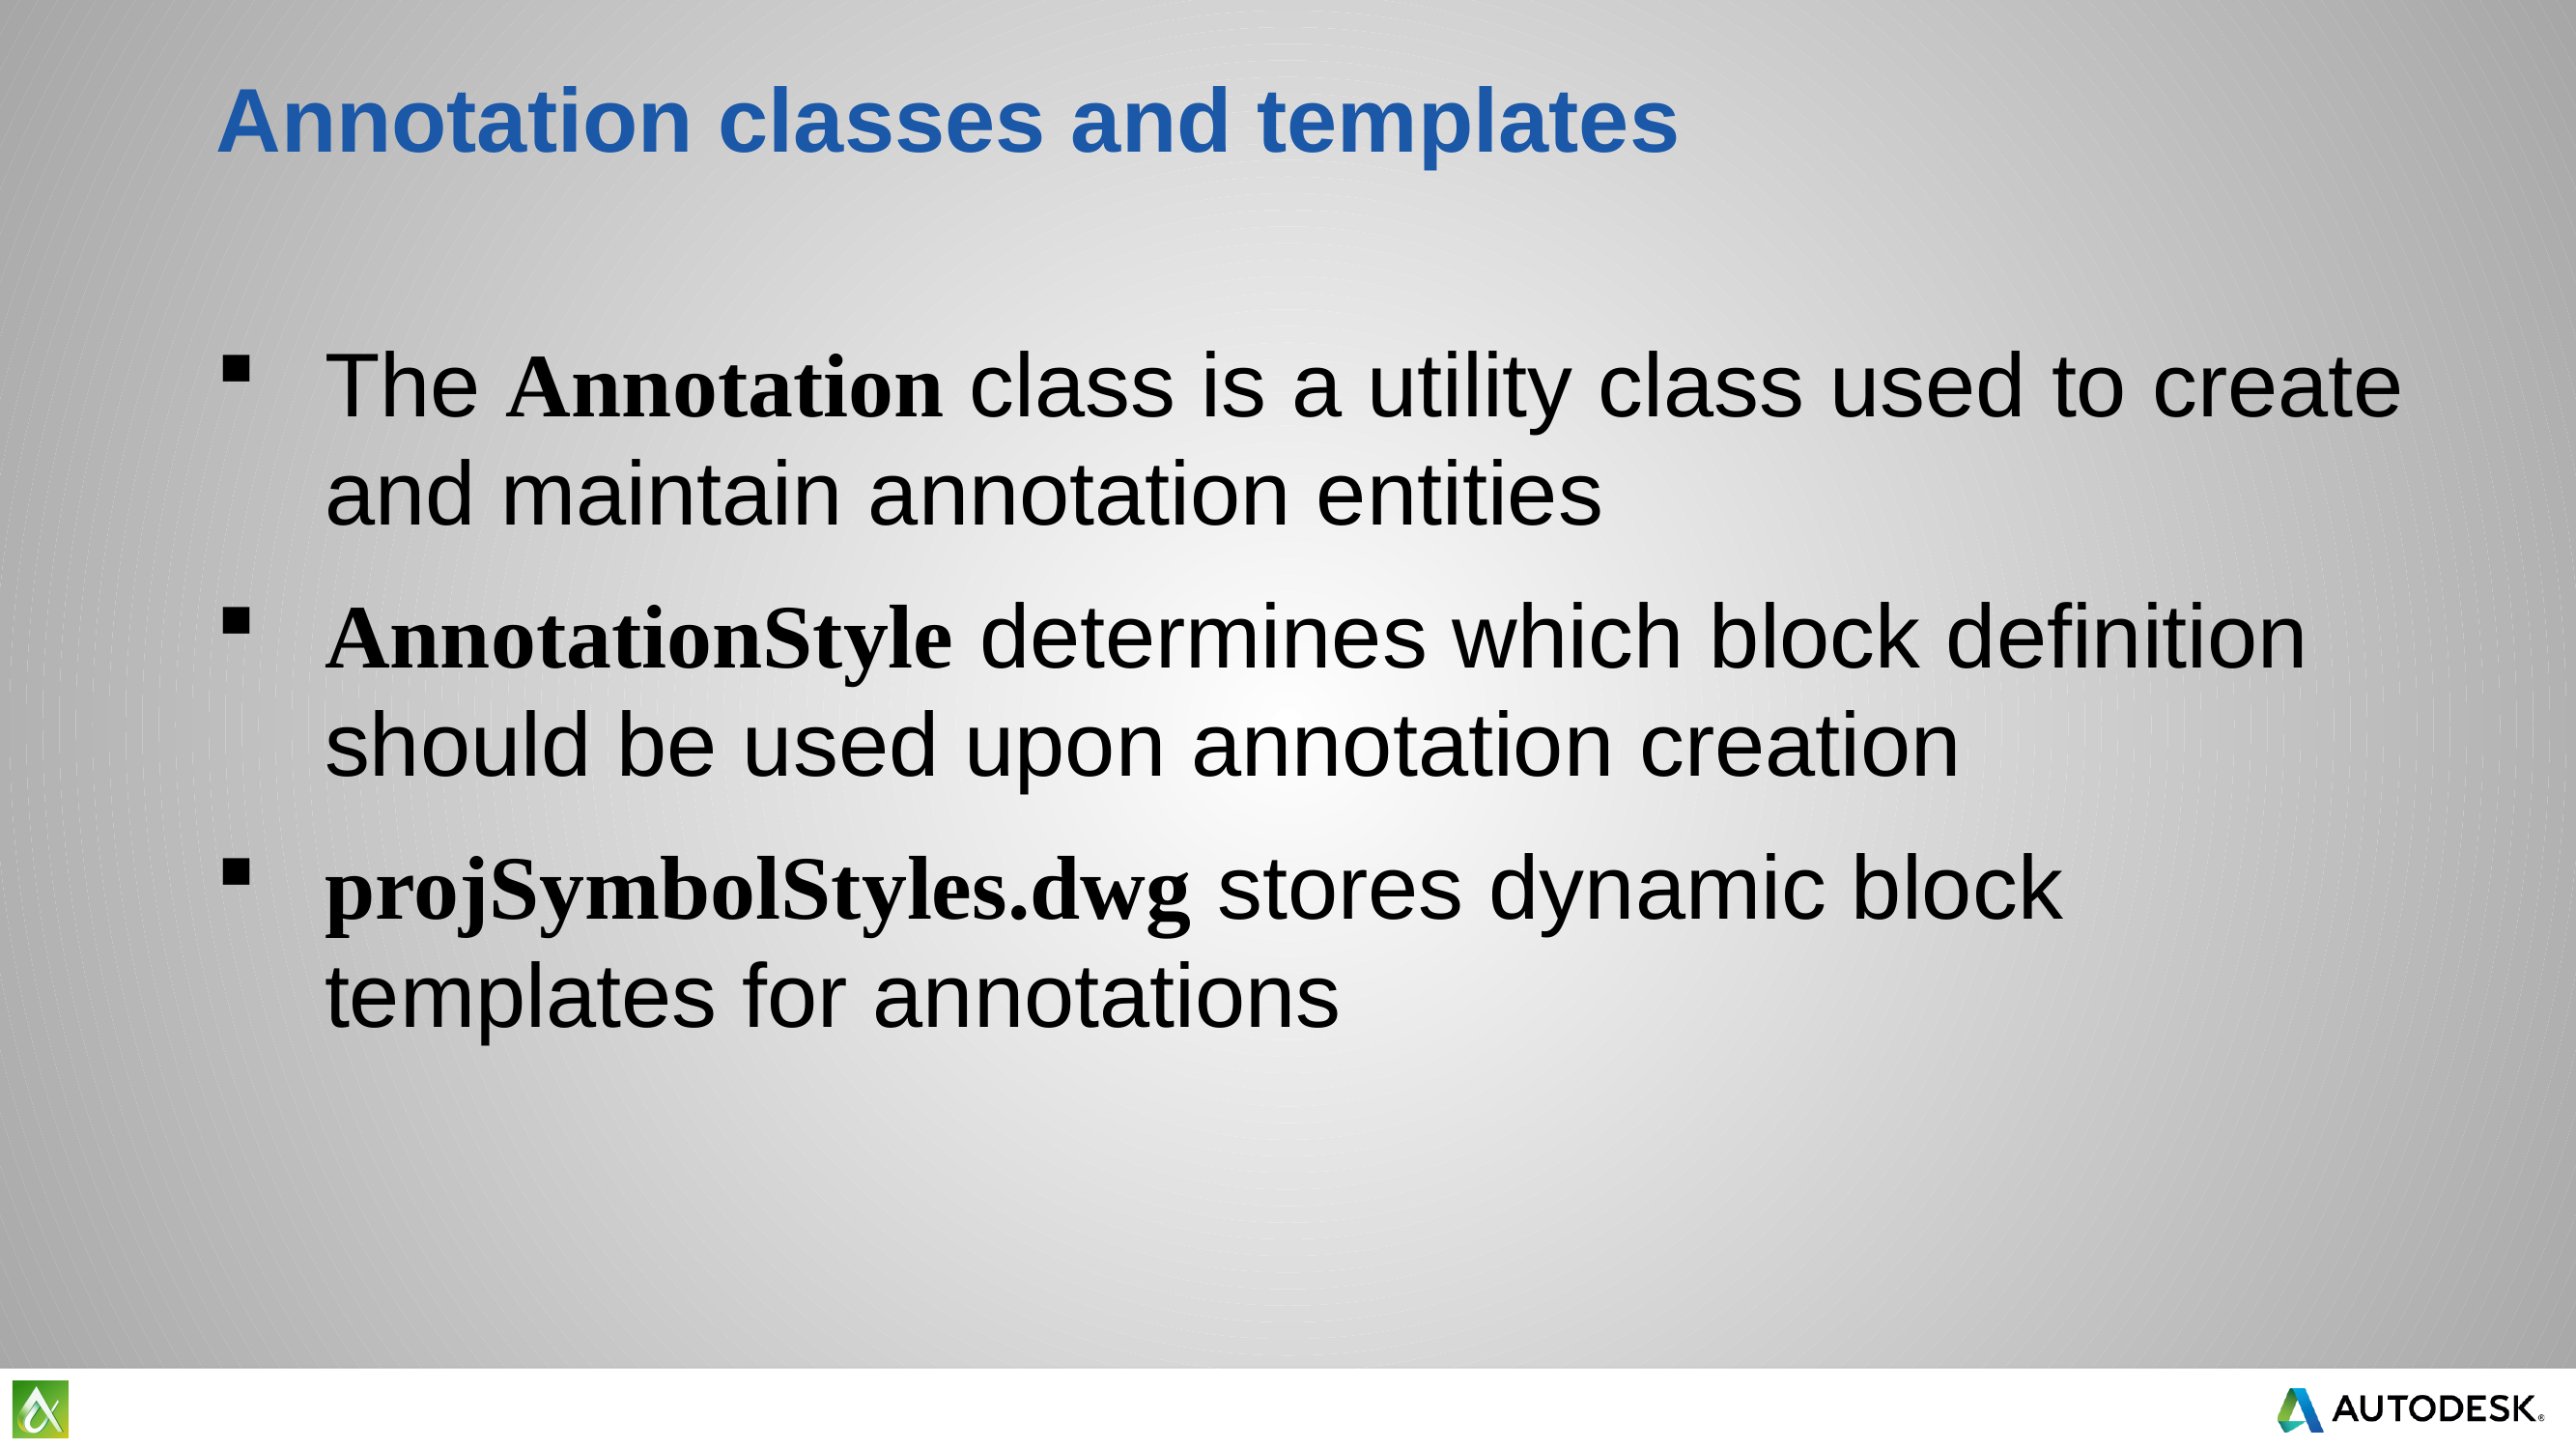

# Annotation classes and templates
The Annotation class is a utility class used to create and maintain annotation entities
AnnotationStyle determines which block definition should be used upon annotation creation
projSymbolStyles.dwg stores dynamic block templates for annotations